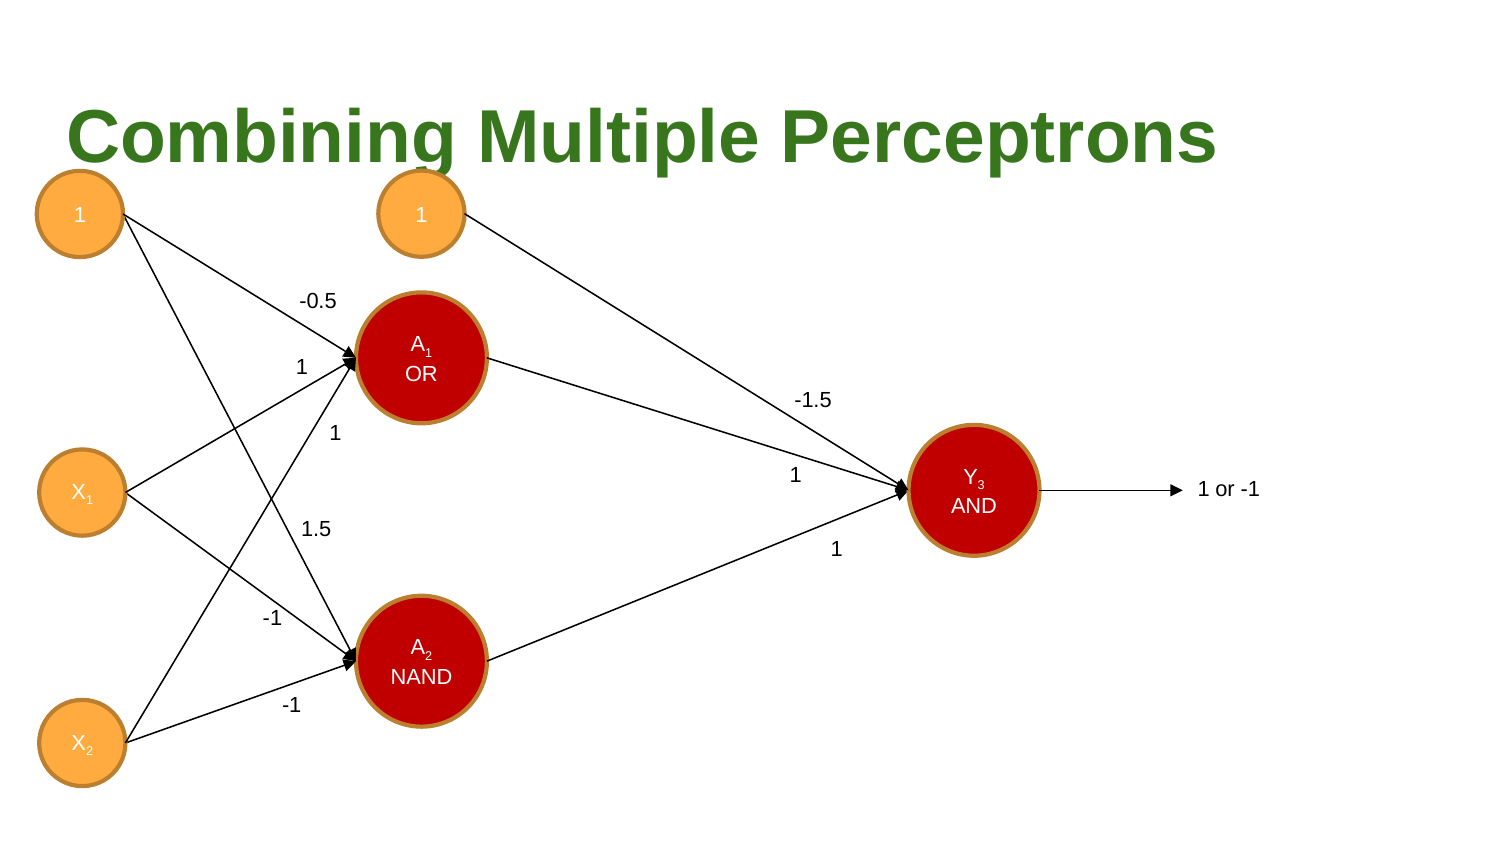

# Combining Multiple Perceptrons
1
1
-0.5
A1
OR
1
-1.5
1
Y3
AND
X1
1
1 or -1
1.5
1
A2 NAND
-1
-1
X2